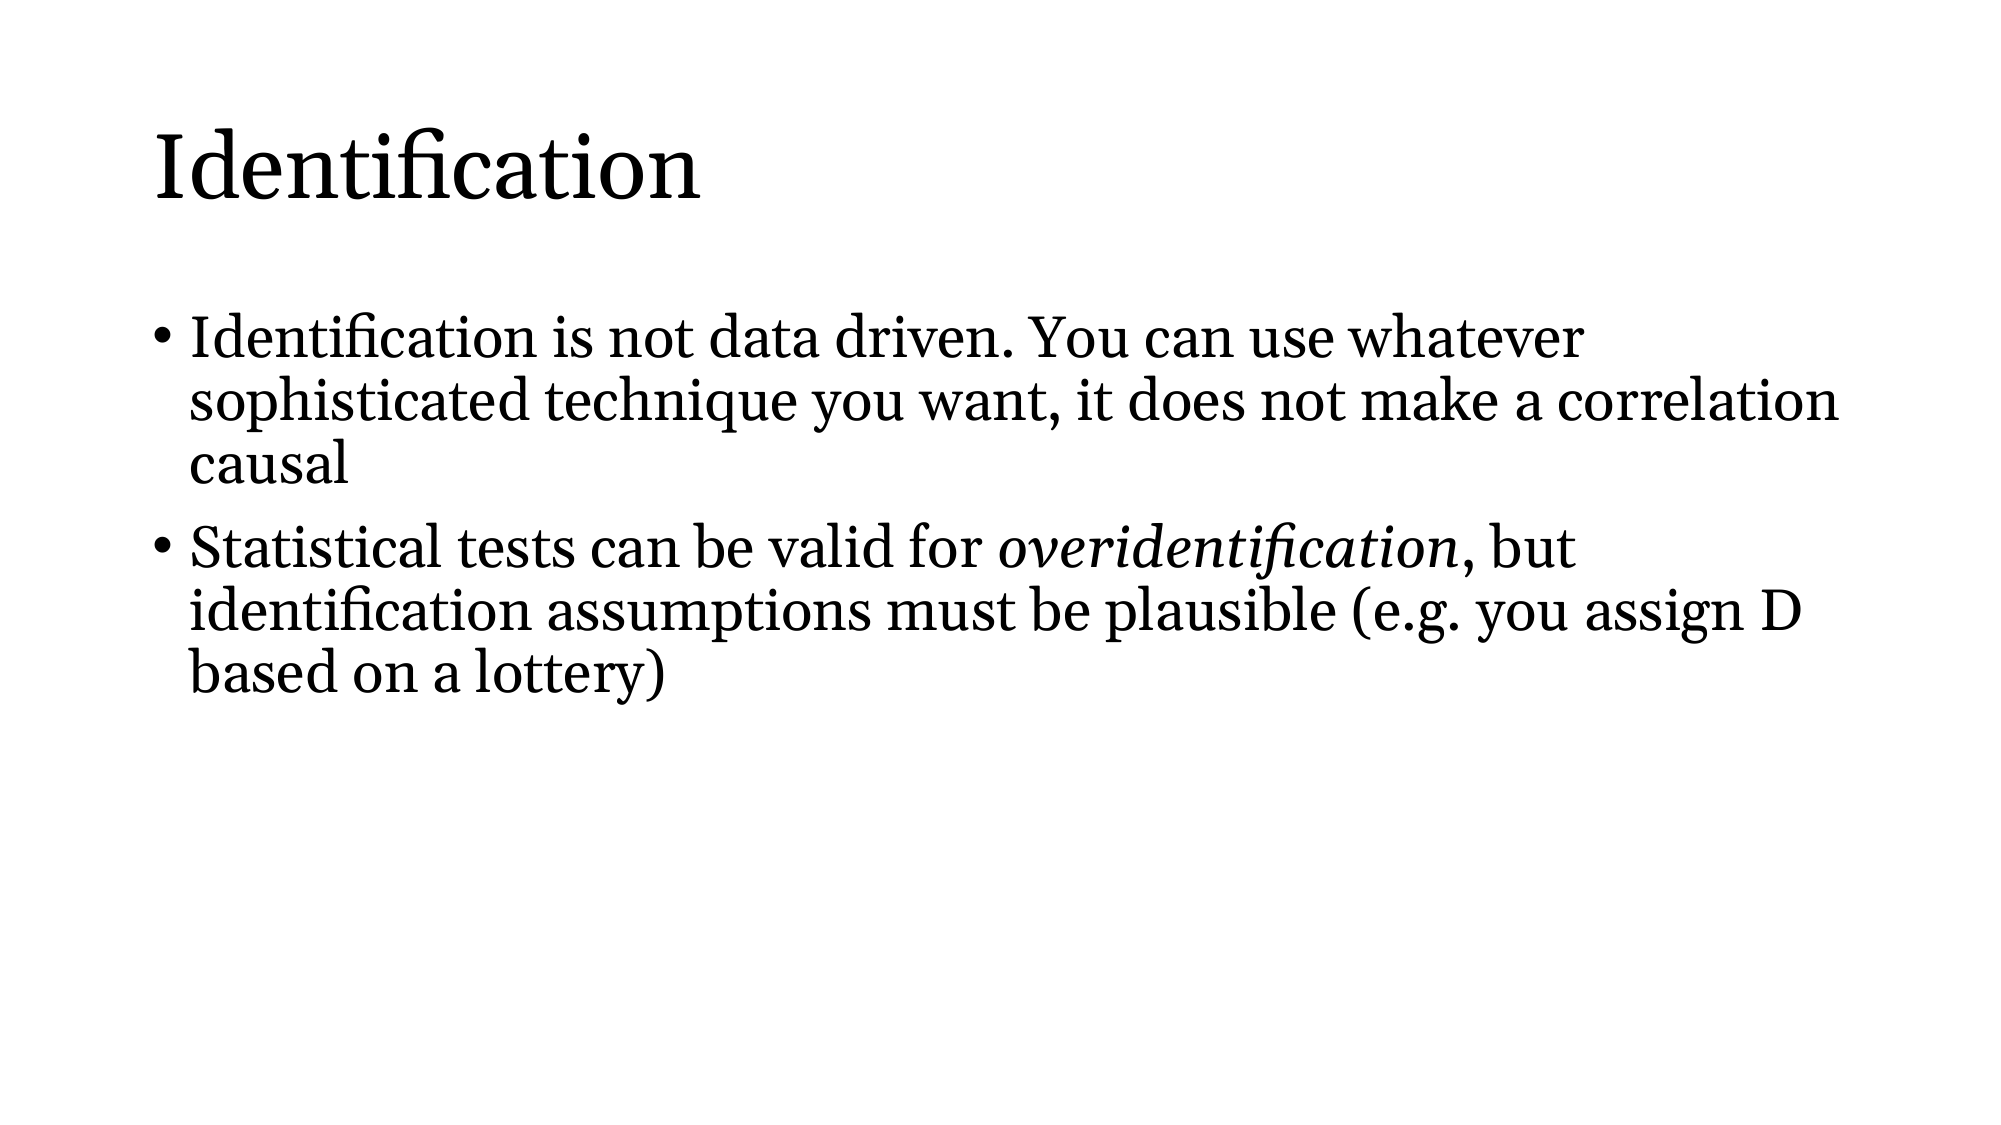

# Identification
Identification is not data driven. You can use whatever sophisticated technique you want, it does not make a correlation causal
Statistical tests can be valid for overidentification, but identification assumptions must be plausible (e.g. you assign D based on a lottery)